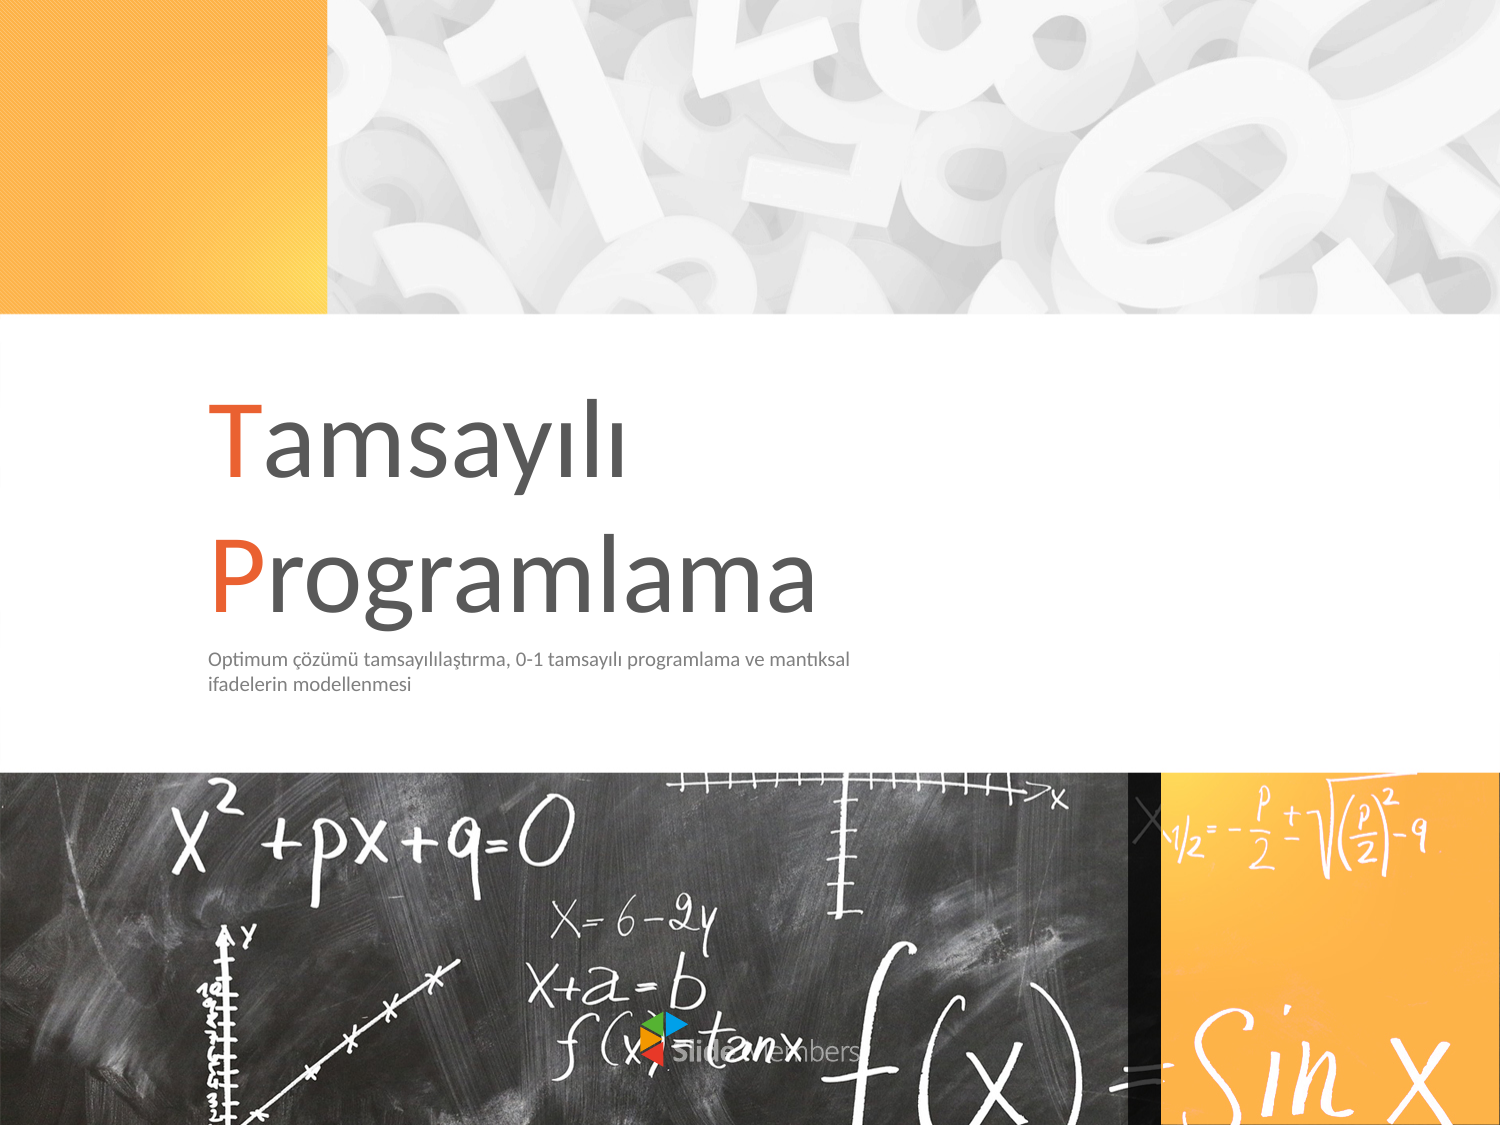

# Tamsayılı Programlama
Optimum çözümü tamsayılılaştırma, 0-1 tamsayılı programlama ve mantıksal ifadelerin modellenmesi